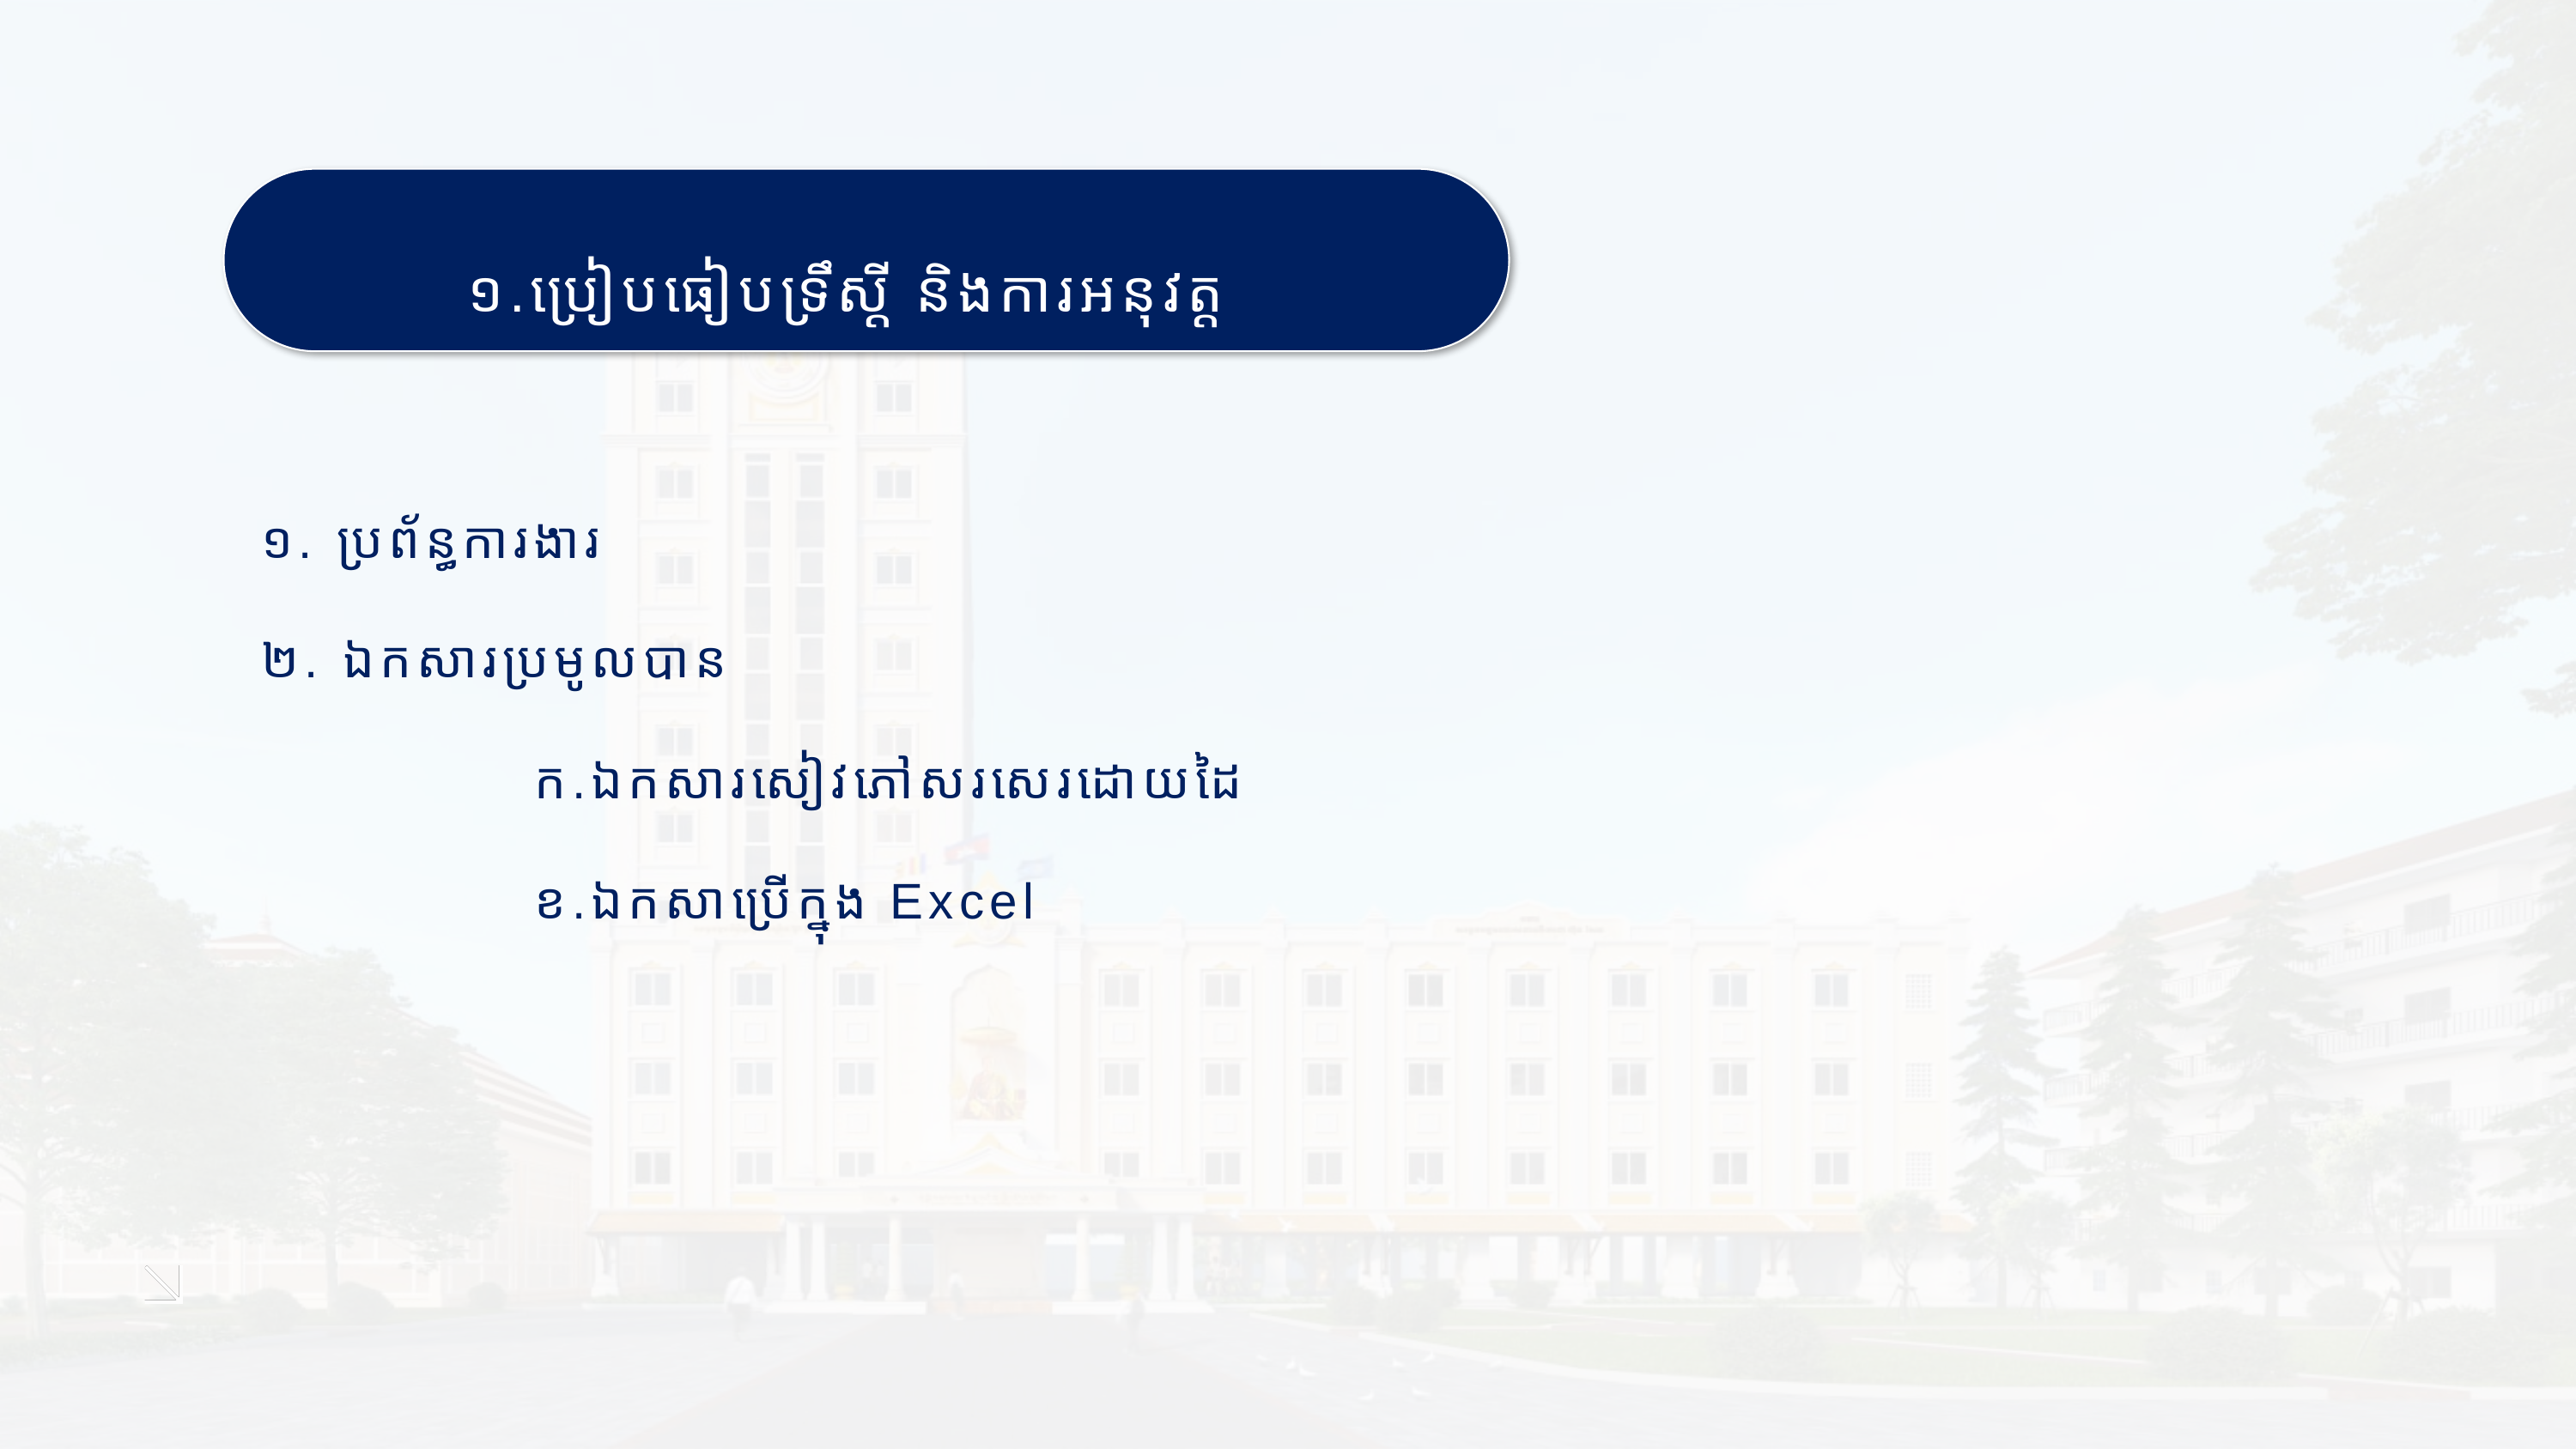

១.ប្រៀបធៀបទ្រឹស្ដី និងការអនុវត្ដ
១. ប្រព័ន្ធការងារ
២. ឯកសារប្រមូលបាន
	ក.ឯកសារសៀវភៅសរសេរដោយដៃ
	ខ.ឯកសាប្រើក្នុង Excel